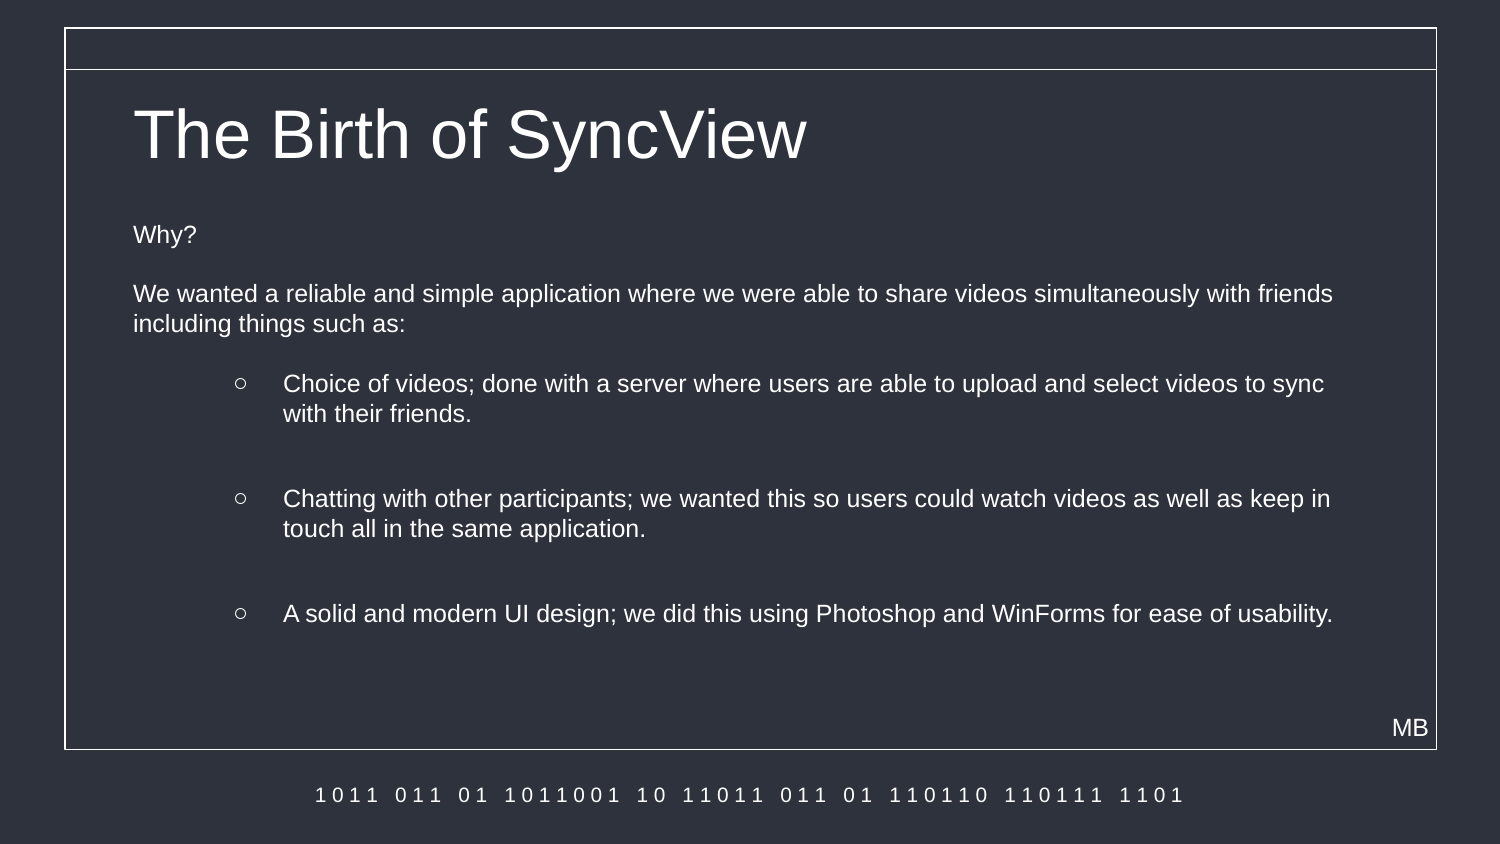

# The Birth of SyncView
Why?

We wanted a reliable and simple application where we were able to share videos simultaneously with friends including things such as:

Choice of videos; done with a server where users are able to upload and select videos to sync with their friends.

Chatting with other participants; we wanted this so users could watch videos as well as keep in touch all in the same application.

A solid and modern UI design; we did this using Photoshop and WinForms for ease of usability.
MB